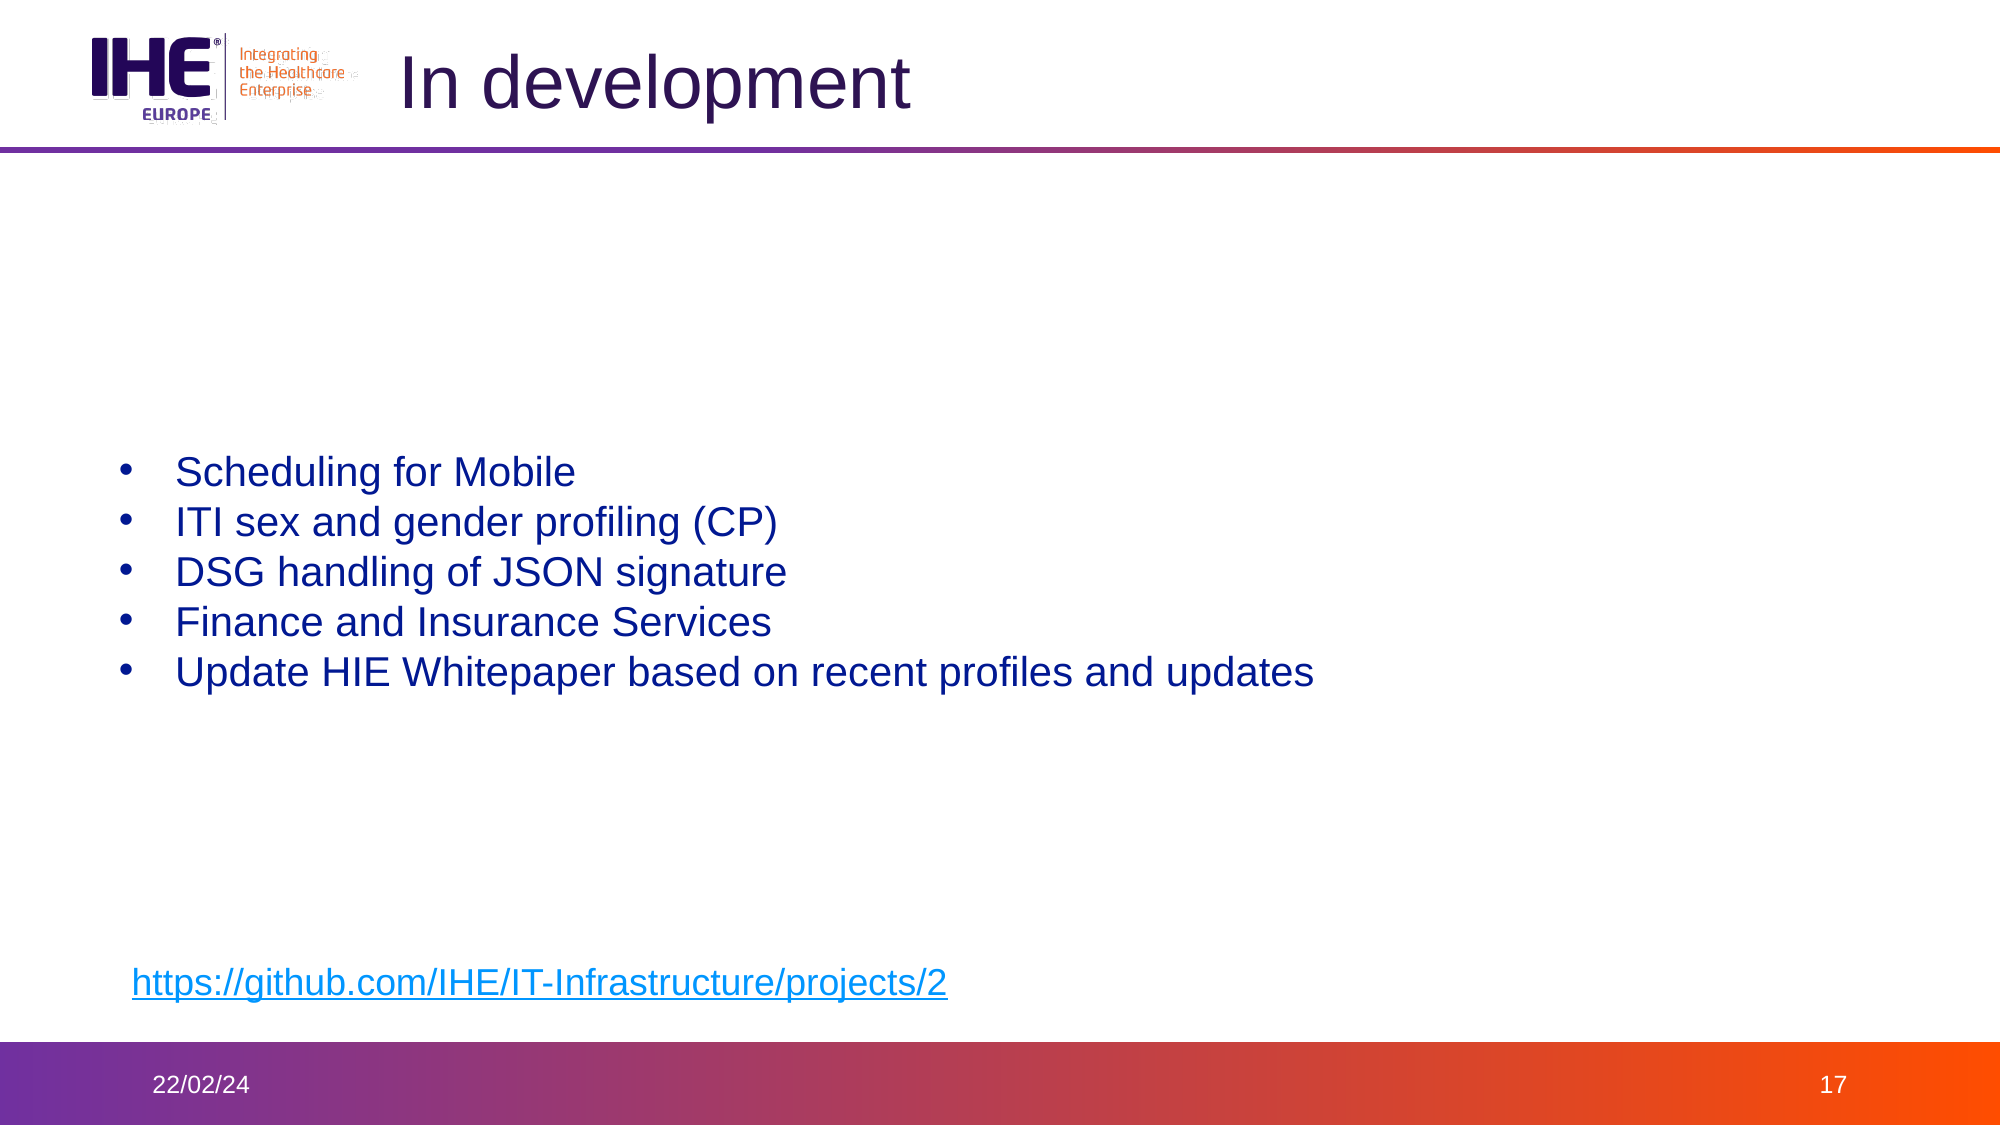

# In development

Scheduling for Mobile
ITI sex and gender profiling (CP)
DSG handling of JSON signature
Finance and Insurance Services
Update HIE Whitepaper based on recent profiles and updates

https://github.com/IHE/IT-Infrastructure/projects/2
22/02/24
17